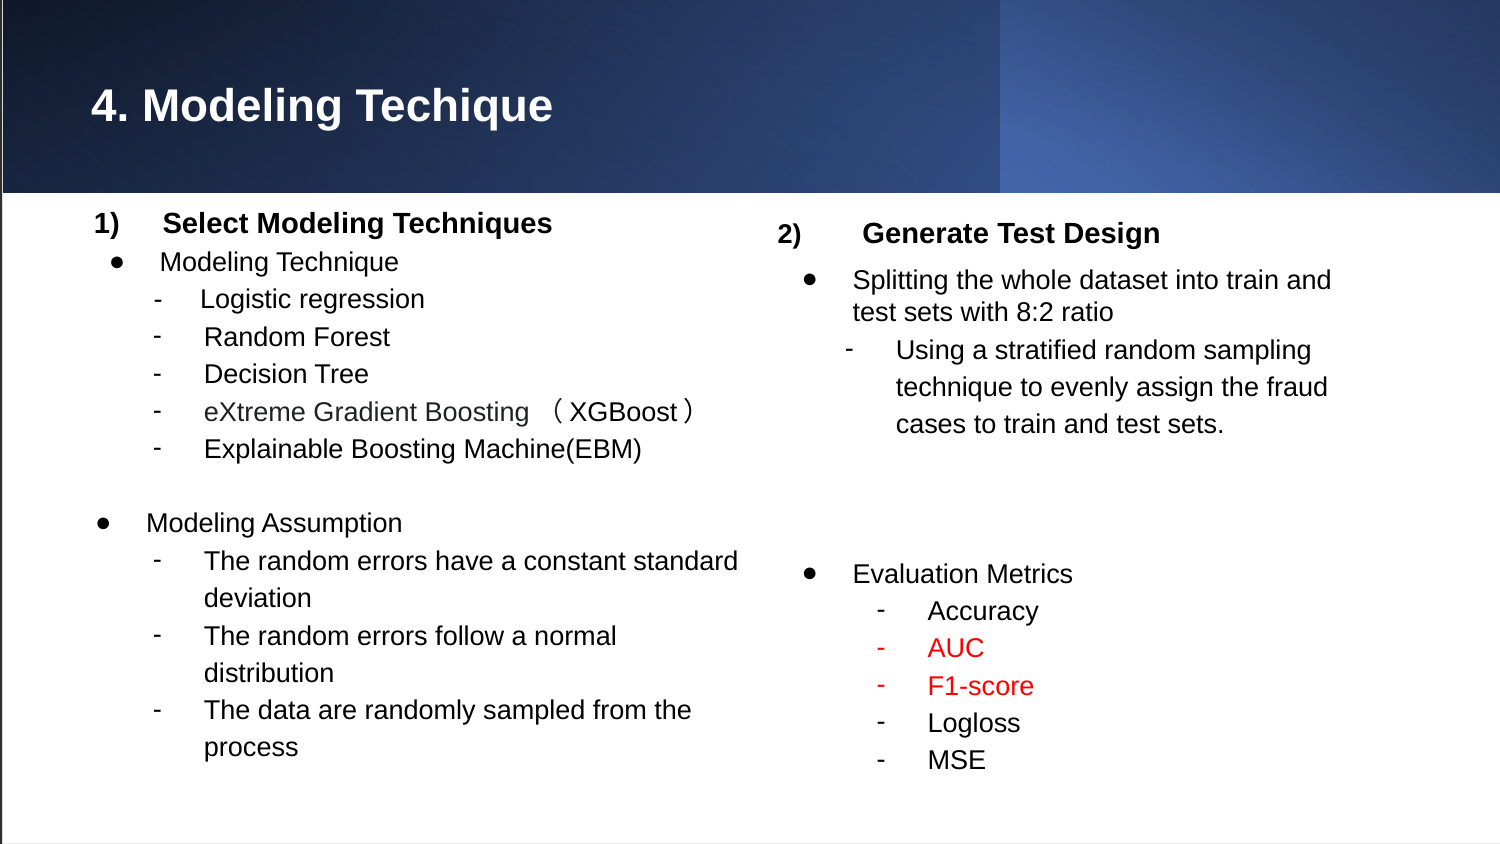

4. Modeling Techique
  Select Modeling Techniques
Modeling Technique
 -     Logistic regression
Random Forest
Decision Tree
eXtreme Gradient Boosting（XGBoost）
Explainable Boosting Machine(EBM)

Modeling Assumption
The random errors have a constant standard deviation
The random errors follow a normal distribution
The data are randomly sampled from the process

2)        Generate Test Design
Splitting the whole dataset into train and test sets with 8:2 ratio
Using a stratified random sampling technique to evenly assign the fraud cases to train and test sets.

Evaluation Metrics
Accuracy
AUC
F1-score
Logloss
MSE